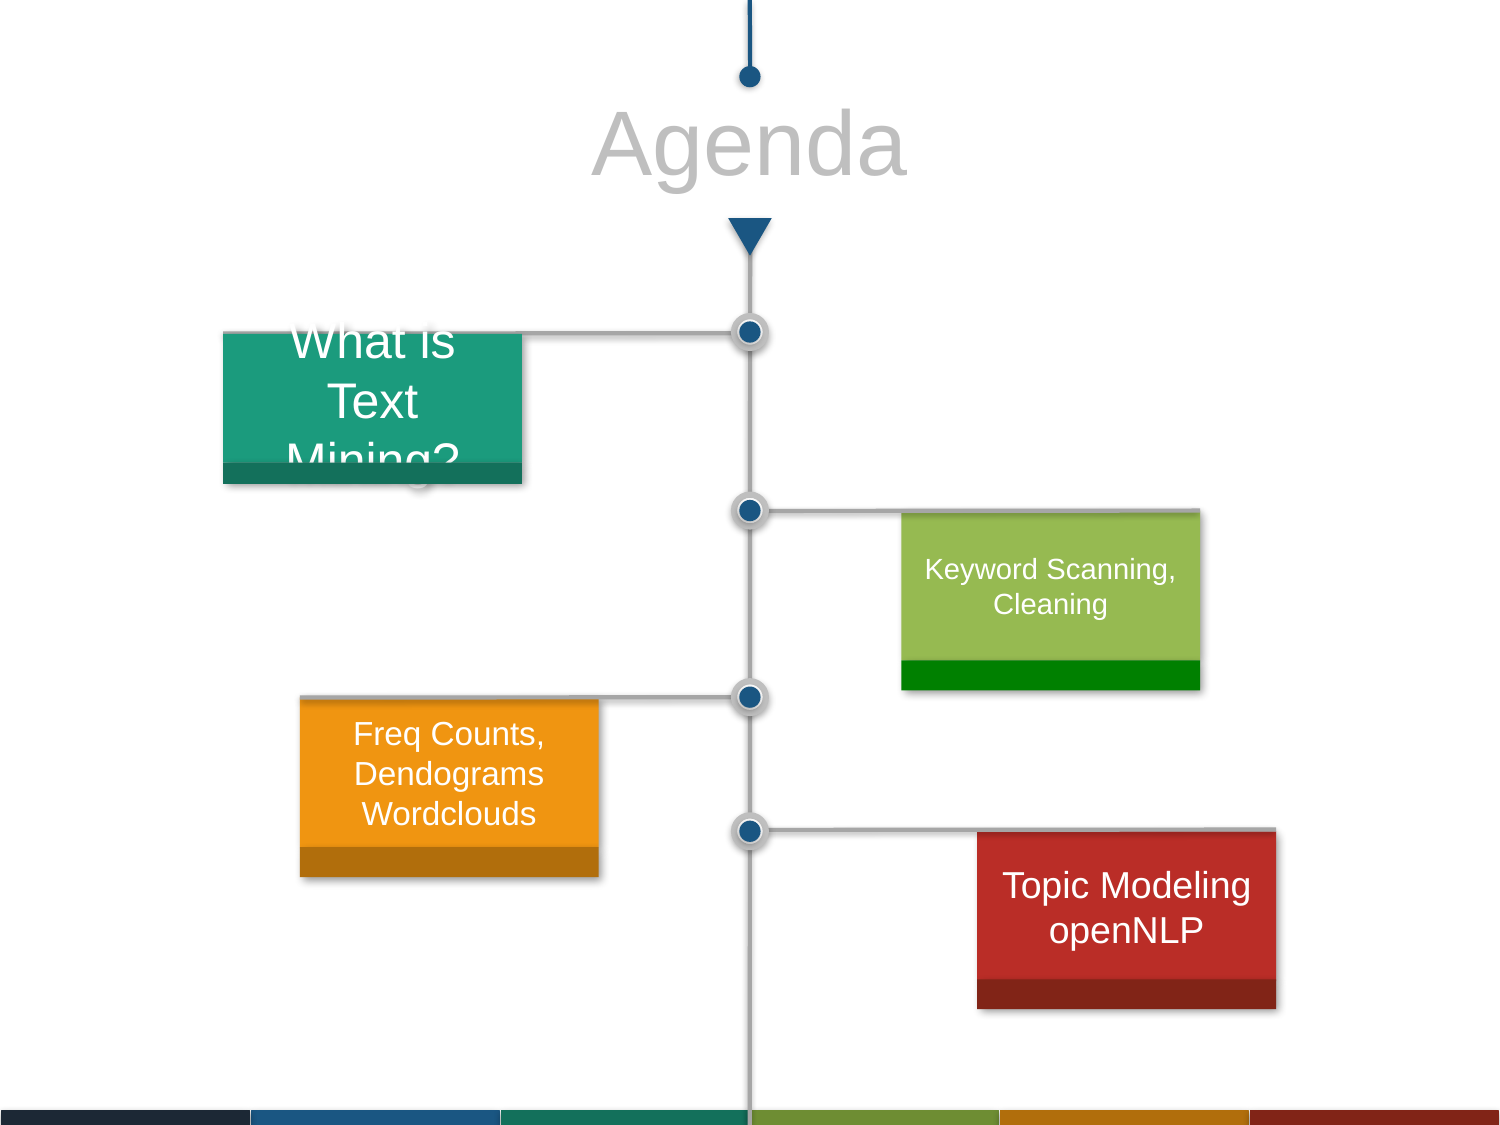

# Agenda

What is Text Mining?

Keyword Scanning,
Cleaning

Freq Counts, Dendograms
Wordclouds

Topic Modeling
openNLP